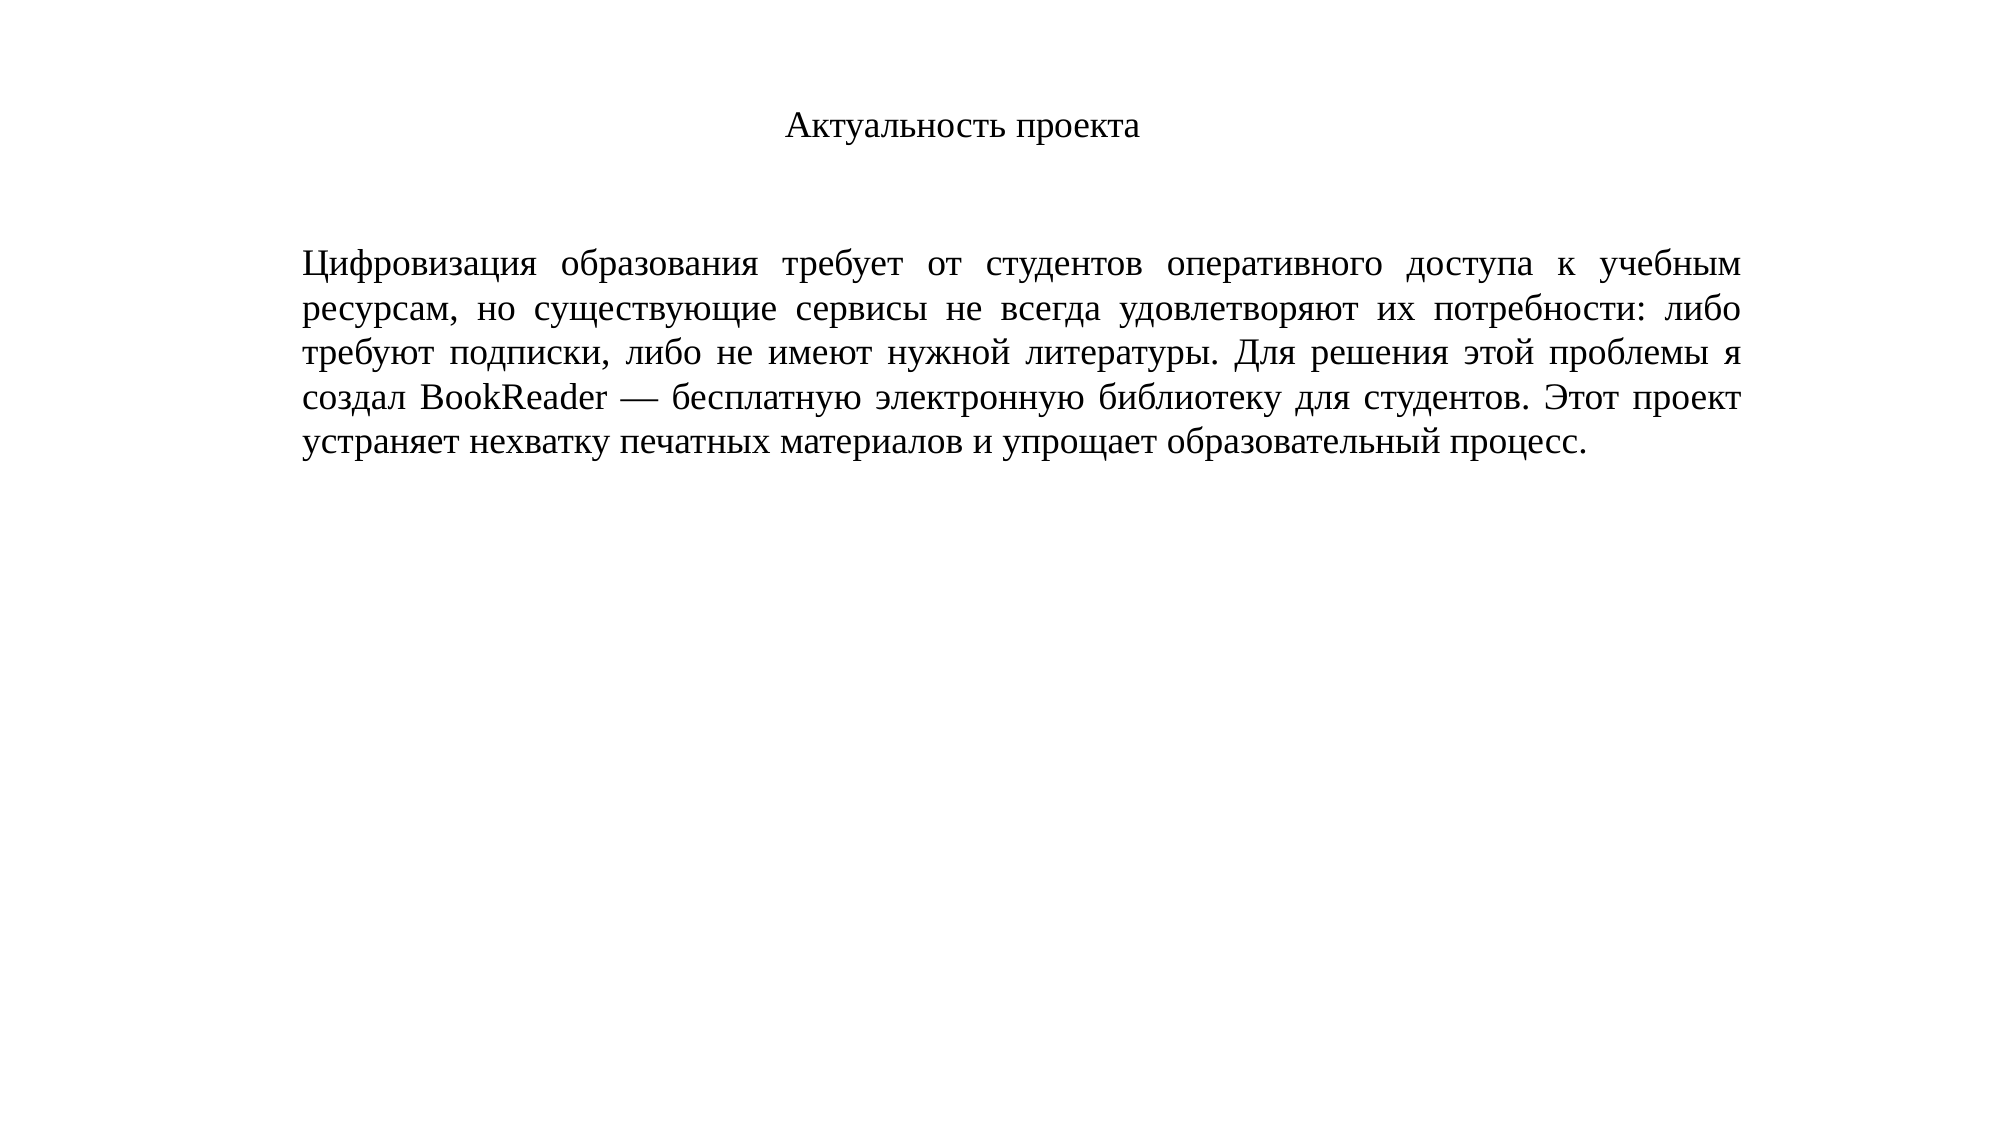

# Актуальность проекта
Цифровизация образования требует от студентов оперативного доступа к учебным ресурсам, но существующие сервисы не всегда удовлетворяют их потребности: либо требуют подписки, либо не имеют нужной литературы. Для решения этой проблемы я создал BookReader — бесплатную электронную библиотеку для студентов. Этот проект устраняет нехватку печатных материалов и упрощает образовательный процесс.